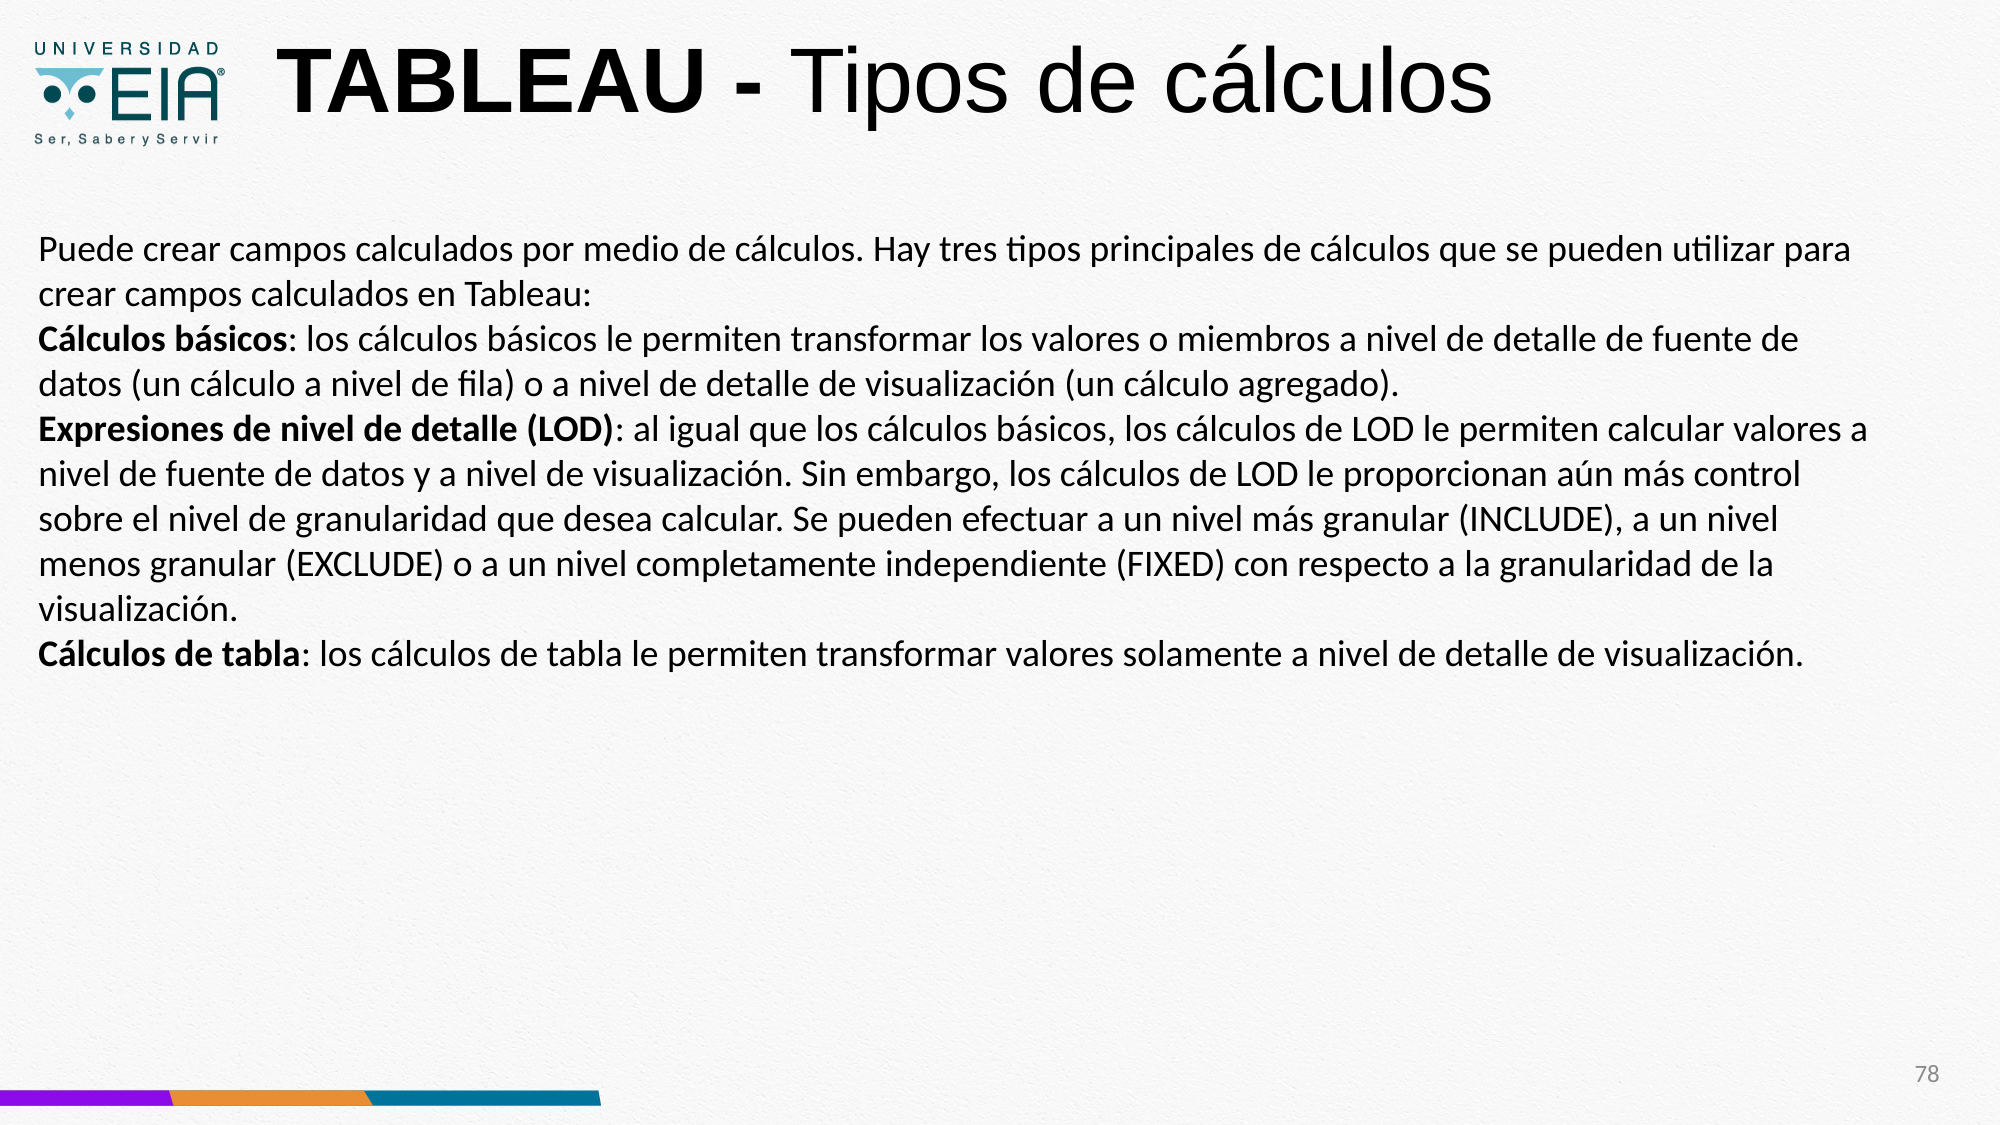

# TABLEAU - Tipos de cálculos
Puede crear campos calculados por medio de cálculos. Hay tres tipos principales de cálculos que se pueden utilizar para crear campos calculados en Tableau:
Cálculos básicos: los cálculos básicos le permiten transformar los valores o miembros a nivel de detalle de fuente de datos (un cálculo a nivel de fila) o a nivel de detalle de visualización (un cálculo agregado).
Expresiones de nivel de detalle (LOD): al igual que los cálculos básicos, los cálculos de LOD le permiten calcular valores a nivel de fuente de datos y a nivel de visualización. Sin embargo, los cálculos de LOD le proporcionan aún más control sobre el nivel de granularidad que desea calcular. Se pueden efectuar a un nivel más granular (INCLUDE), a un nivel menos granular (EXCLUDE) o a un nivel completamente independiente (FIXED) con respecto a la granularidad de la visualización.
Cálculos de tabla: los cálculos de tabla le permiten transformar valores solamente a nivel de detalle de visualización.
78